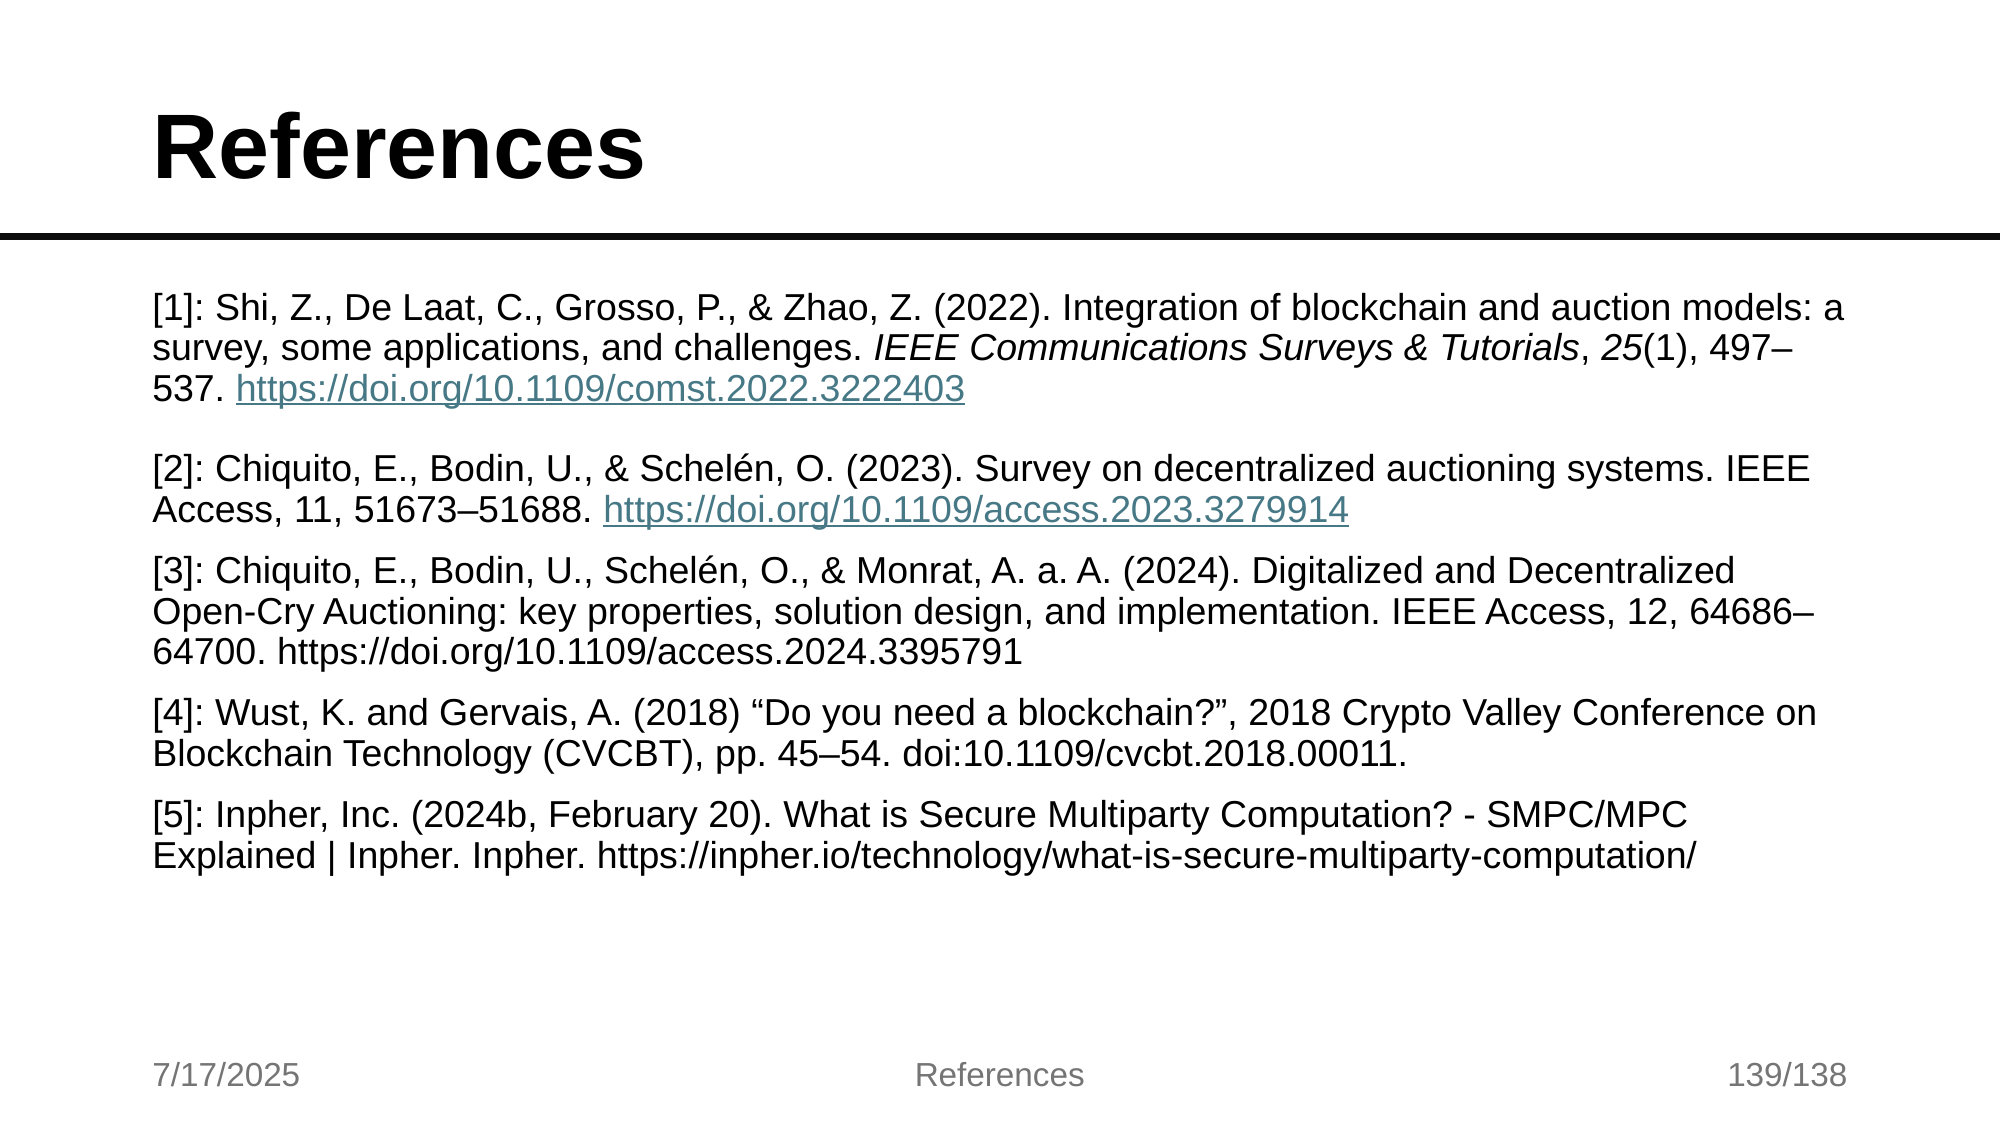

# References
[1]: Shi, Z., De Laat, C., Grosso, P., & Zhao, Z. (2022). Integration of blockchain and auction models: a survey, some applications, and challenges. IEEE Communications Surveys & Tutorials, 25(1), 497–537. https://doi.org/10.1109/comst.2022.3222403

[2]: Chiquito, E., Bodin, U., & Schelén, O. (2023). Survey on decentralized auctioning systems. IEEE Access, 11, 51673–51688. https://doi.org/10.1109/access.2023.3279914
[3]: Chiquito, E., Bodin, U., Schelén, O., & Monrat, A. a. A. (2024). Digitalized and Decentralized Open-Cry Auctioning: key properties, solution design, and implementation. IEEE Access, 12, 64686–64700. https://doi.org/10.1109/access.2024.3395791
[4]: Wust, K. and Gervais, A. (2018) “Do you need a blockchain?”, 2018 Crypto Valley Conference on Blockchain Technology (CVCBT), pp. 45–54. doi:10.1109/cvcbt.2018.00011.
[5]: Inpher, Inc. (2024b, February 20). What is Secure Multiparty Computation? - SMPC/MPC Explained | Inpher. Inpher. https://inpher.io/technology/what-is-secure-multiparty-computation/
7/17/2025
References
139/138